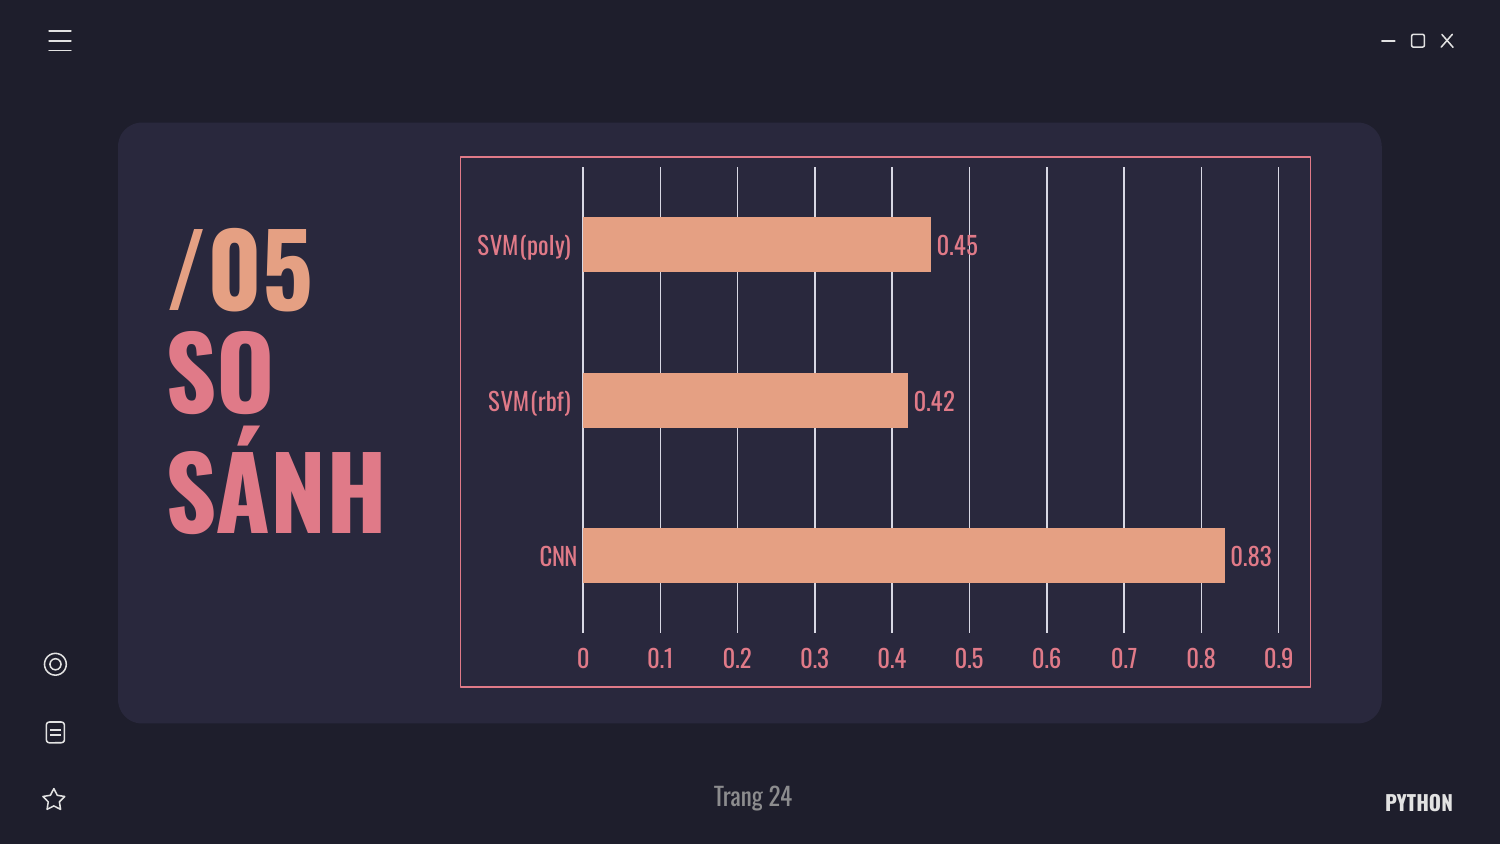

### Chart

| Category | Series 1 |
|---|---|
| CNN | 0.83 |
| SVM(rbf)  | 0.42 |
| SVM(poly)  | 0.45 |
/05
SO SÁNH

Trang 24
PYTHON